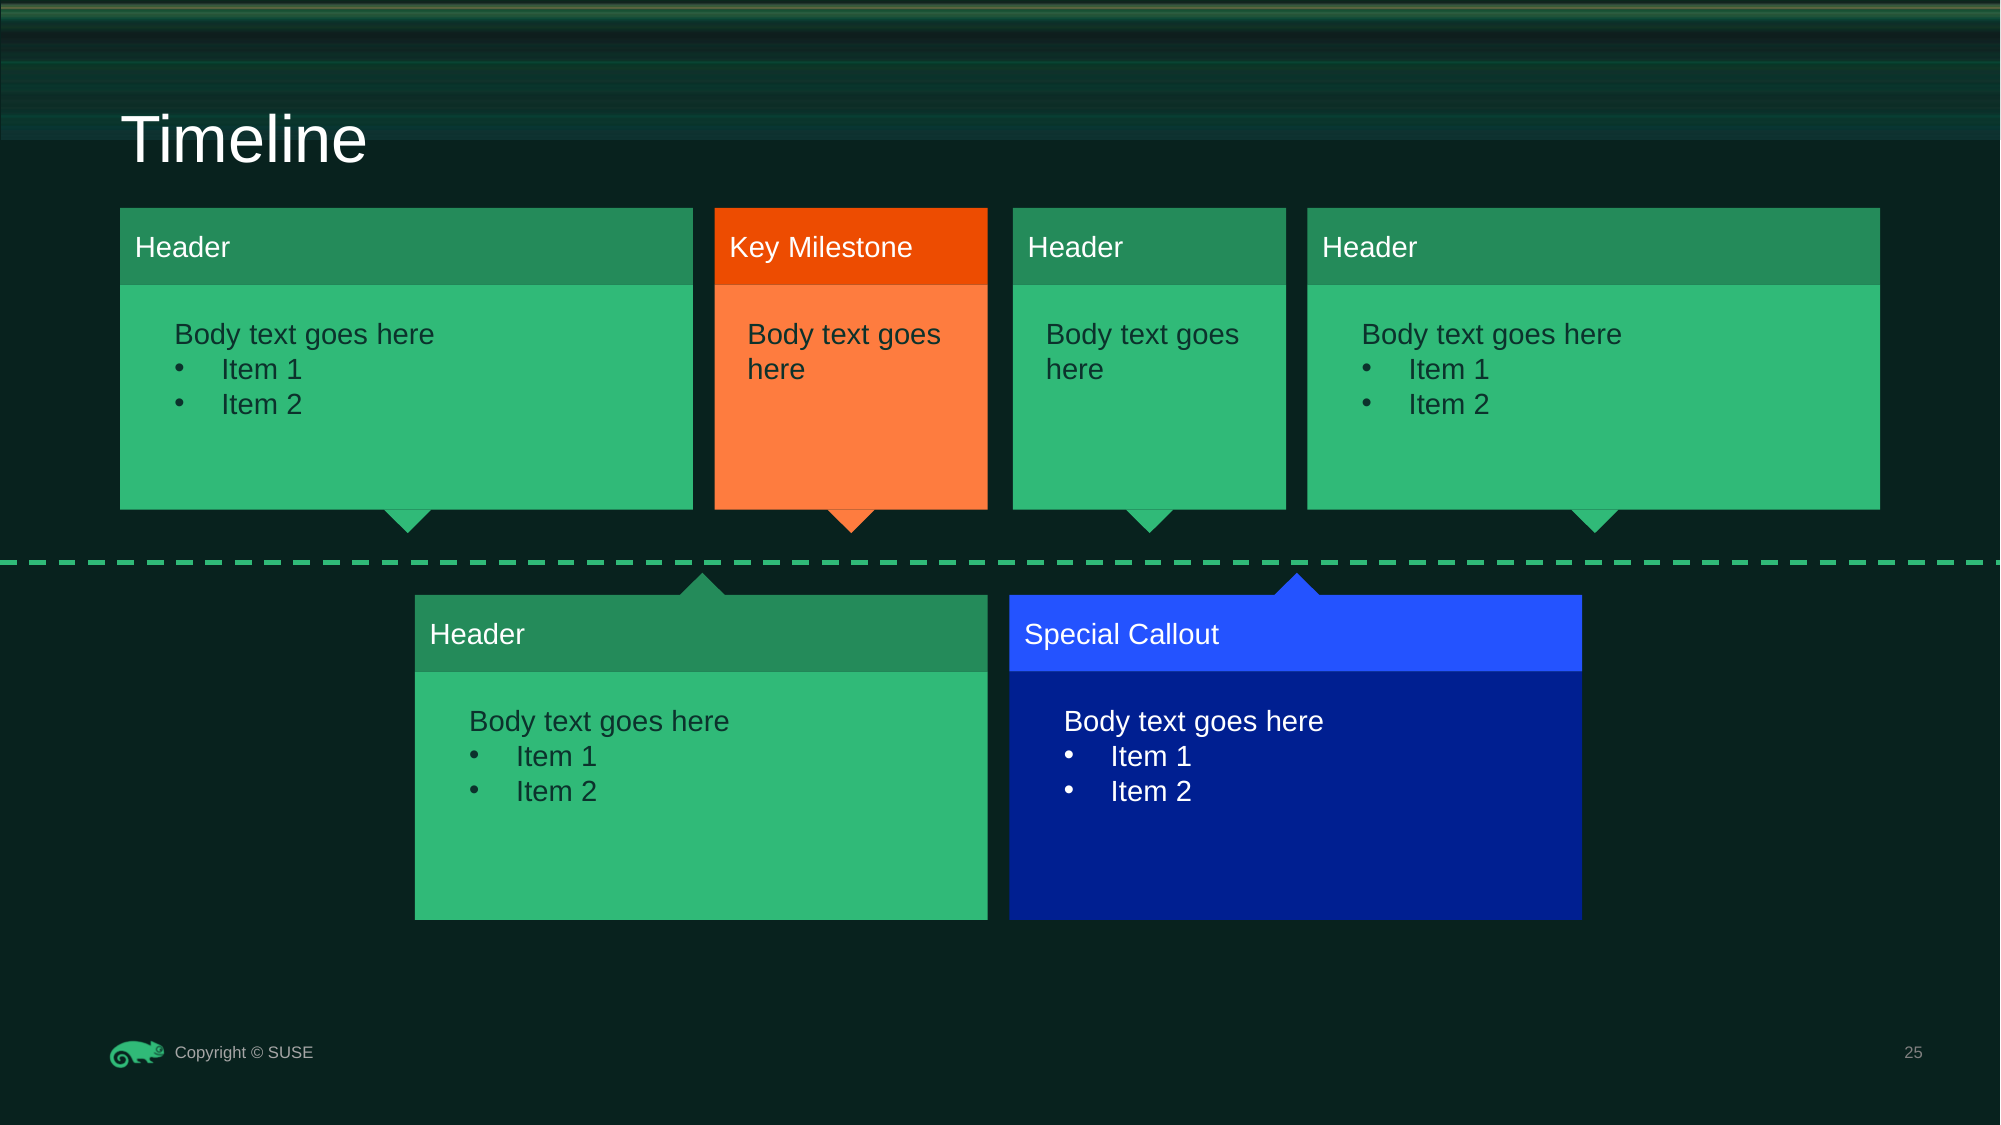

# Timeline
Header

Body text goes here
Item 1
Item 2

Key Milestone

Body text goes here

Header

Body text goes here

Header

Body text goes here
Item 1
Item 2

Header

Body text goes here
Item 1
Item 2

Special Callout

Body text goes here
Item 1
Item 2
25